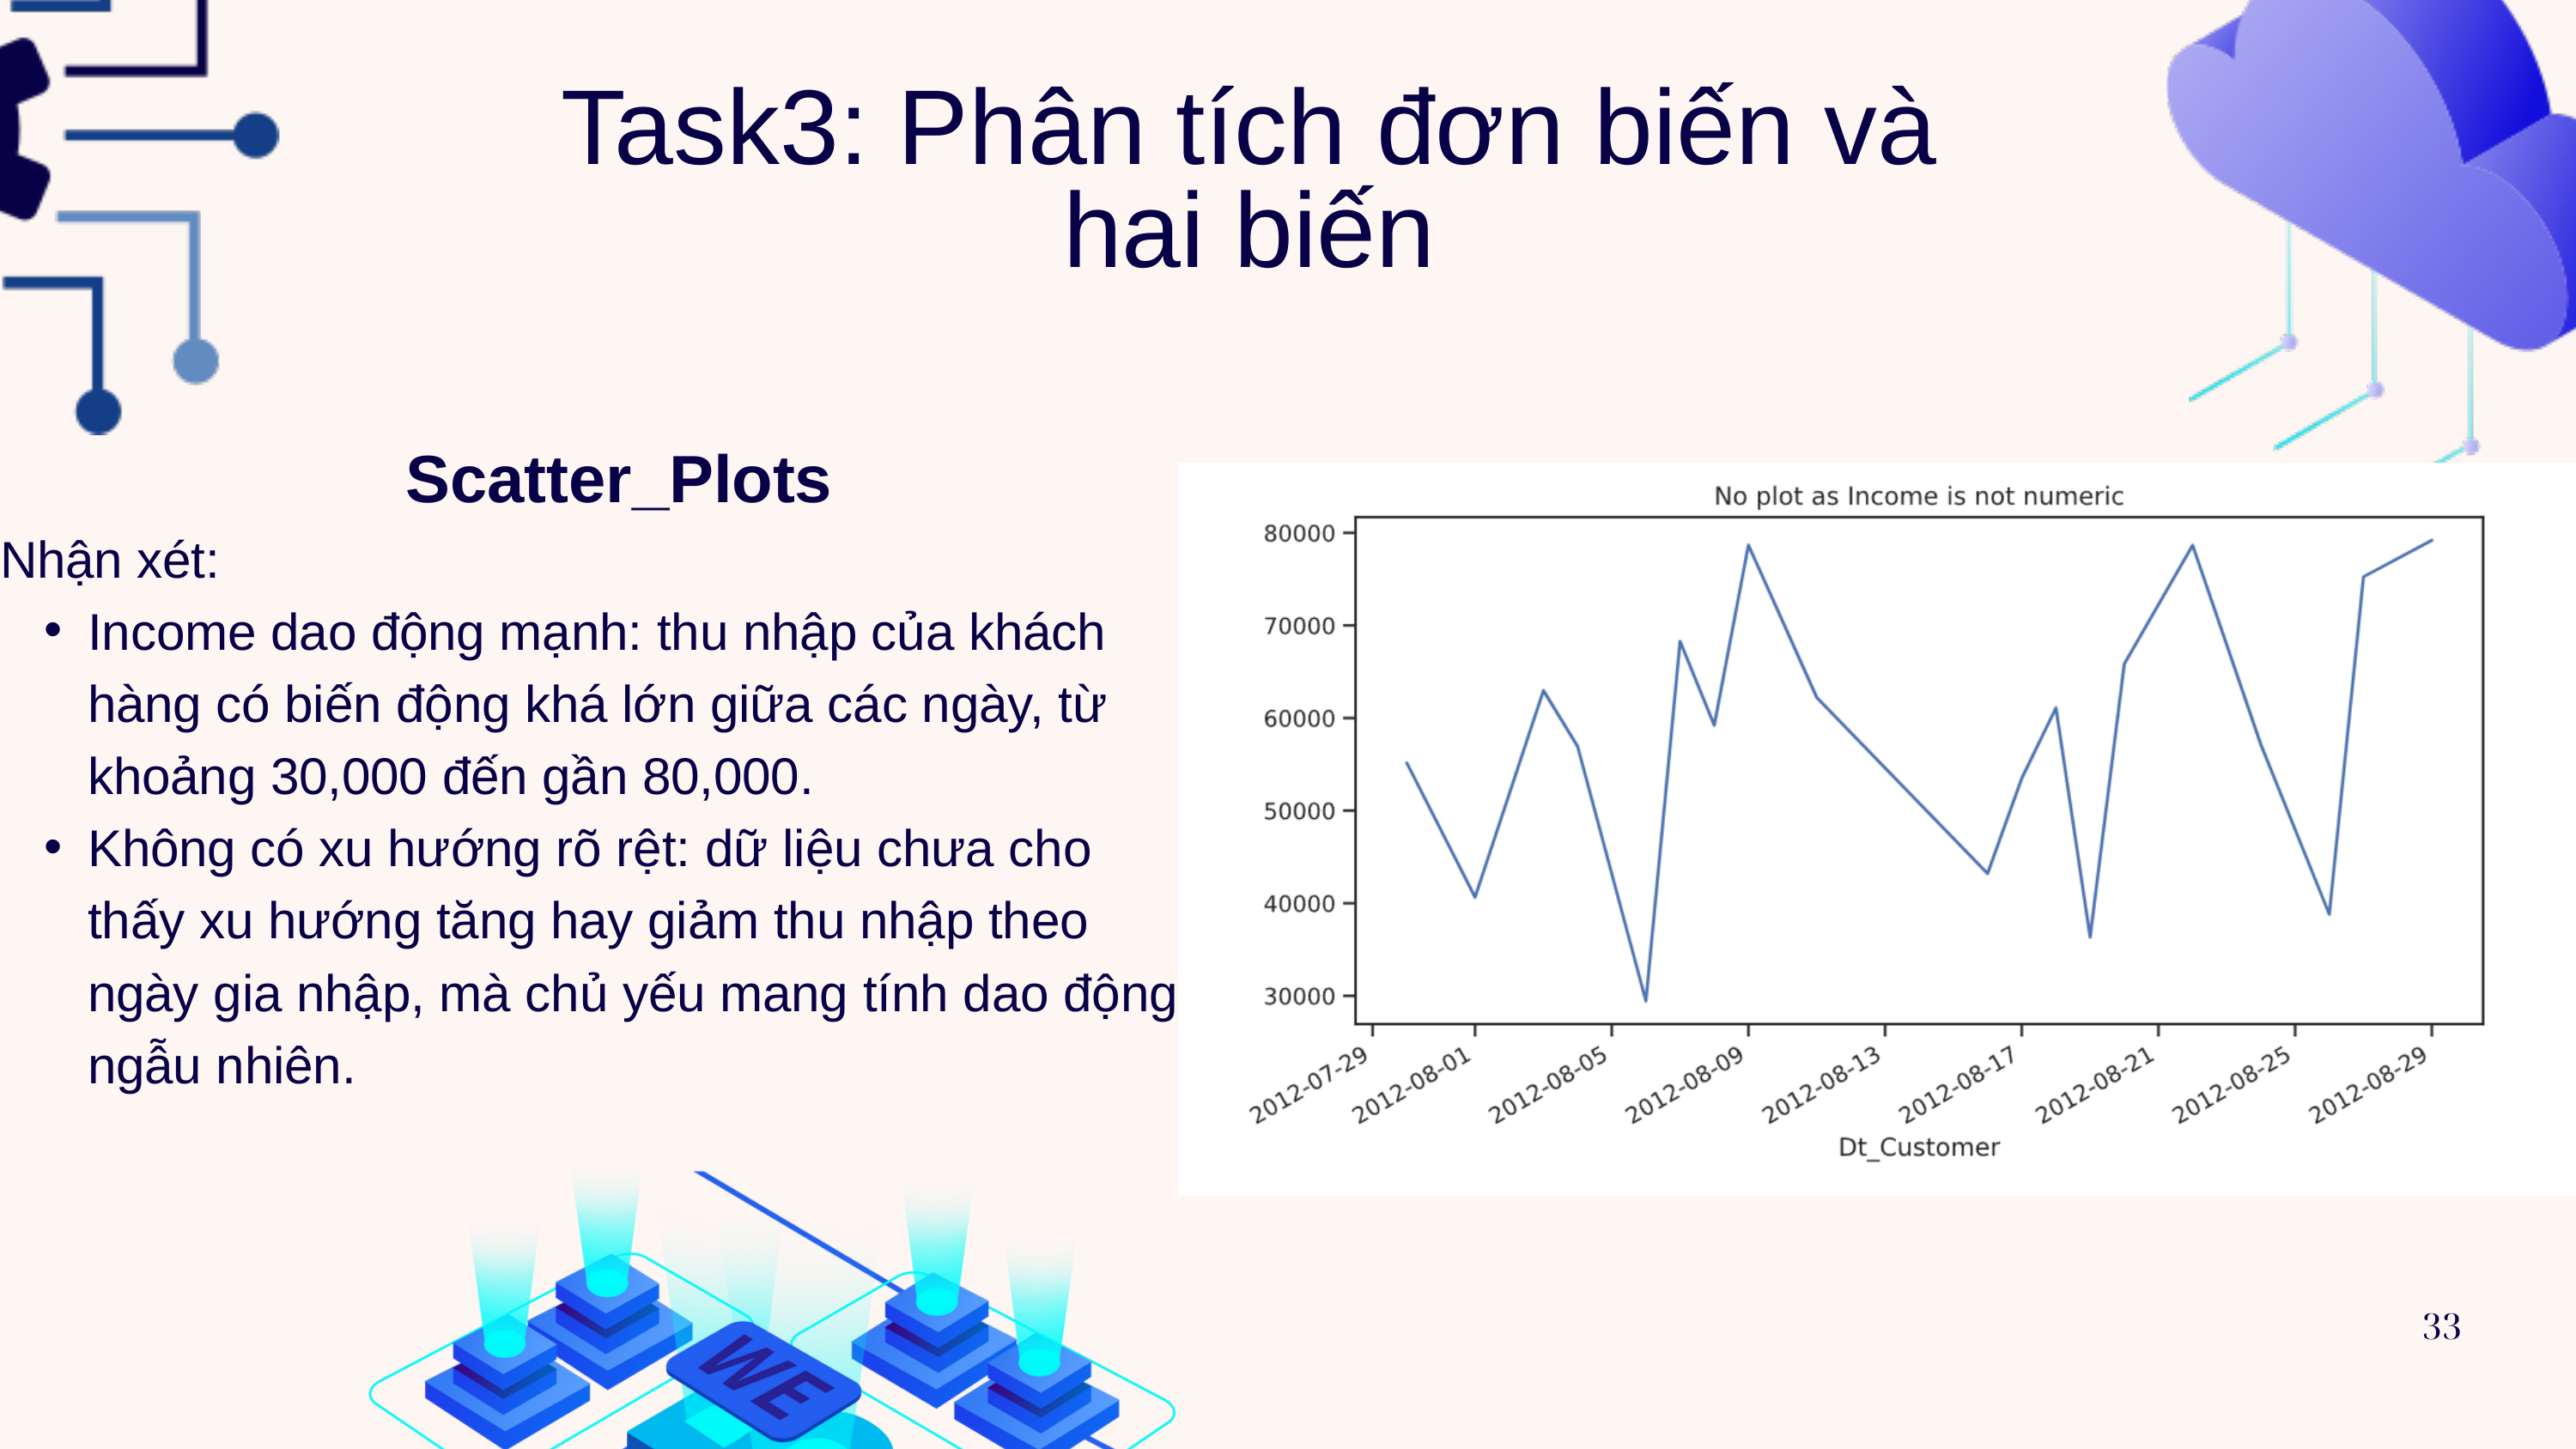

Task3: Phân tích đơn biến và hai biến
  Scatter_Plots
Nhận xét:
Income dao động mạnh: thu nhập của khách hàng có biến động khá lớn giữa các ngày, từ khoảng 30,000 đến gần 80,000.
Không có xu hướng rõ rệt: dữ liệu chưa cho thấy xu hướng tăng hay giảm thu nhập theo ngày gia nhập, mà chủ yếu mang tính dao động ngẫu nhiên.

33